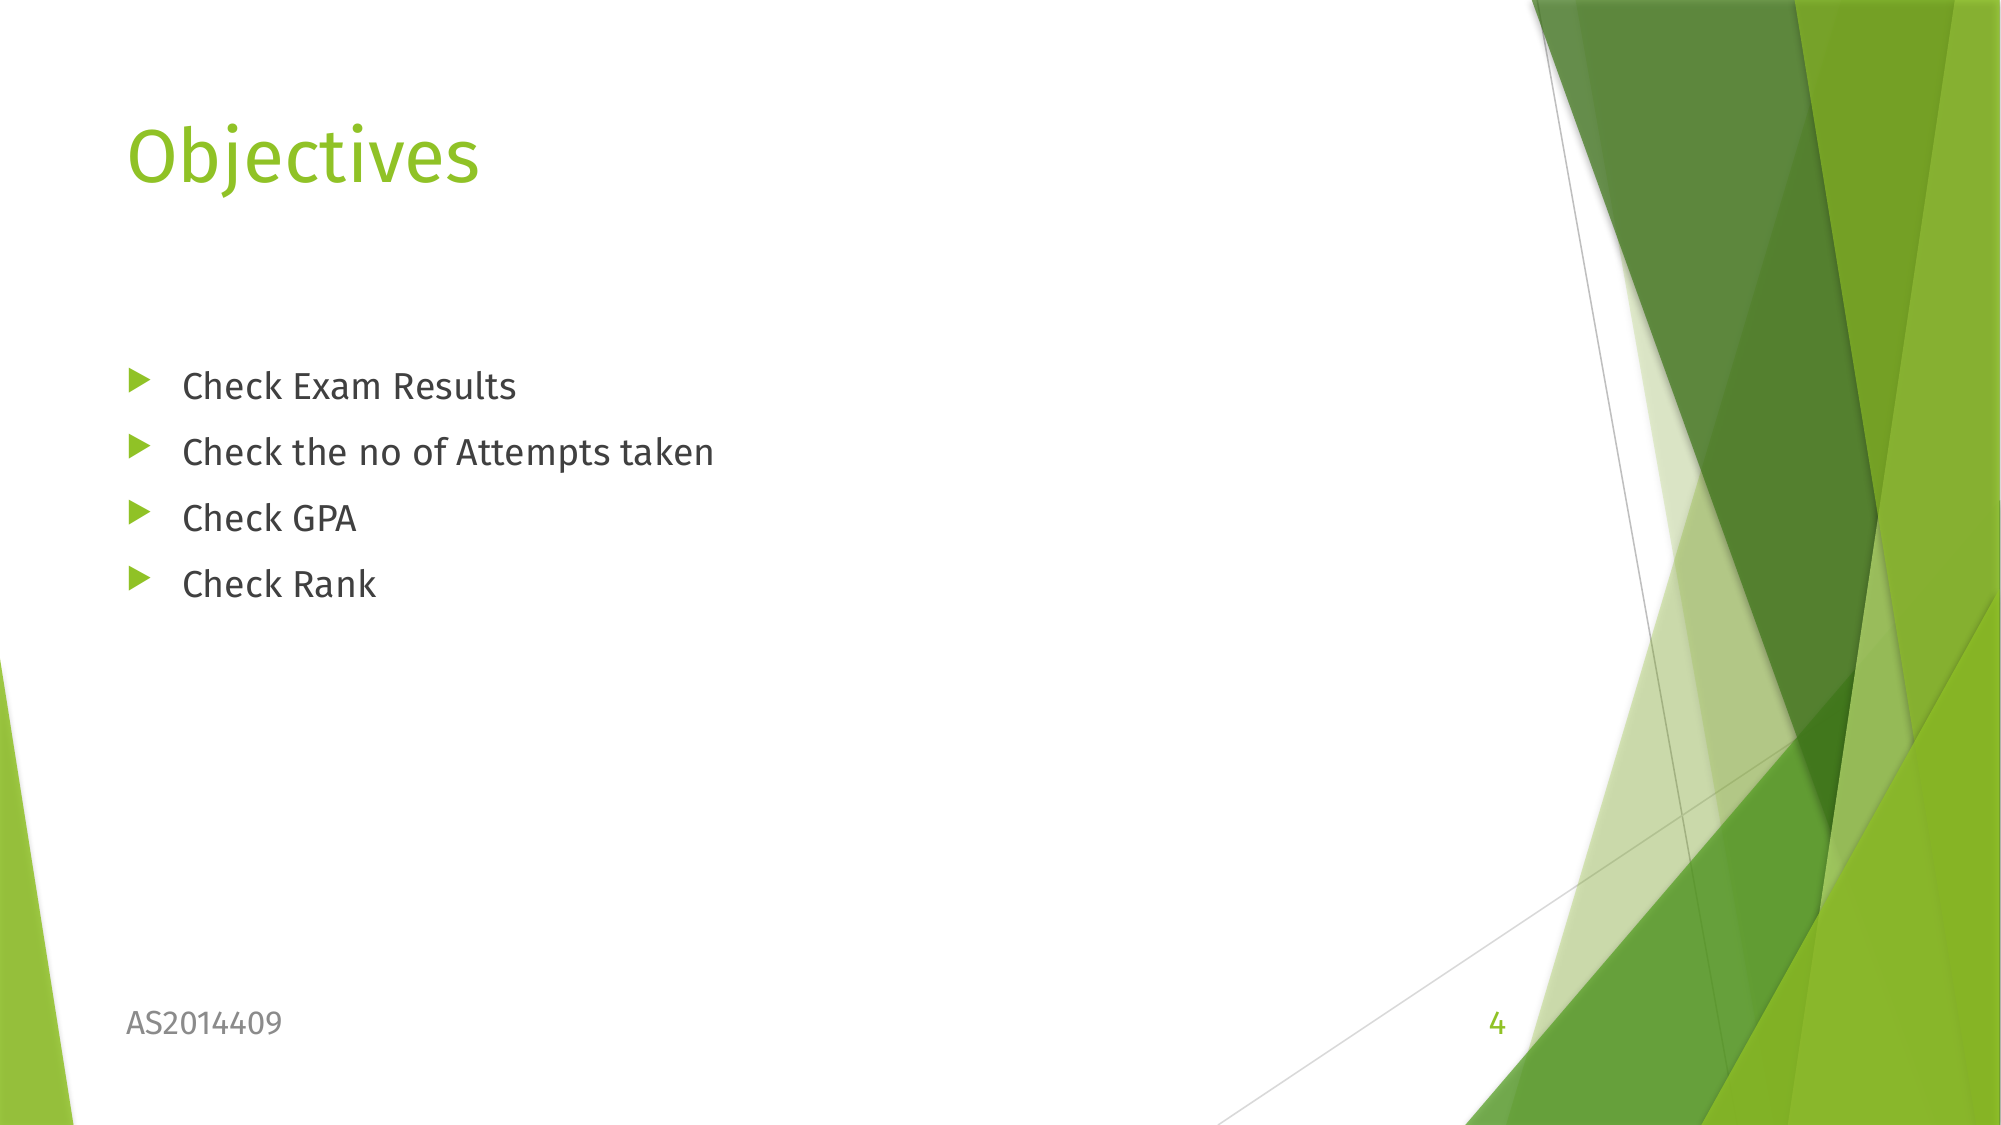

# Objectives
Check Exam Results
Check the no of Attempts taken
Check GPA
Check Rank

AS2014409
4